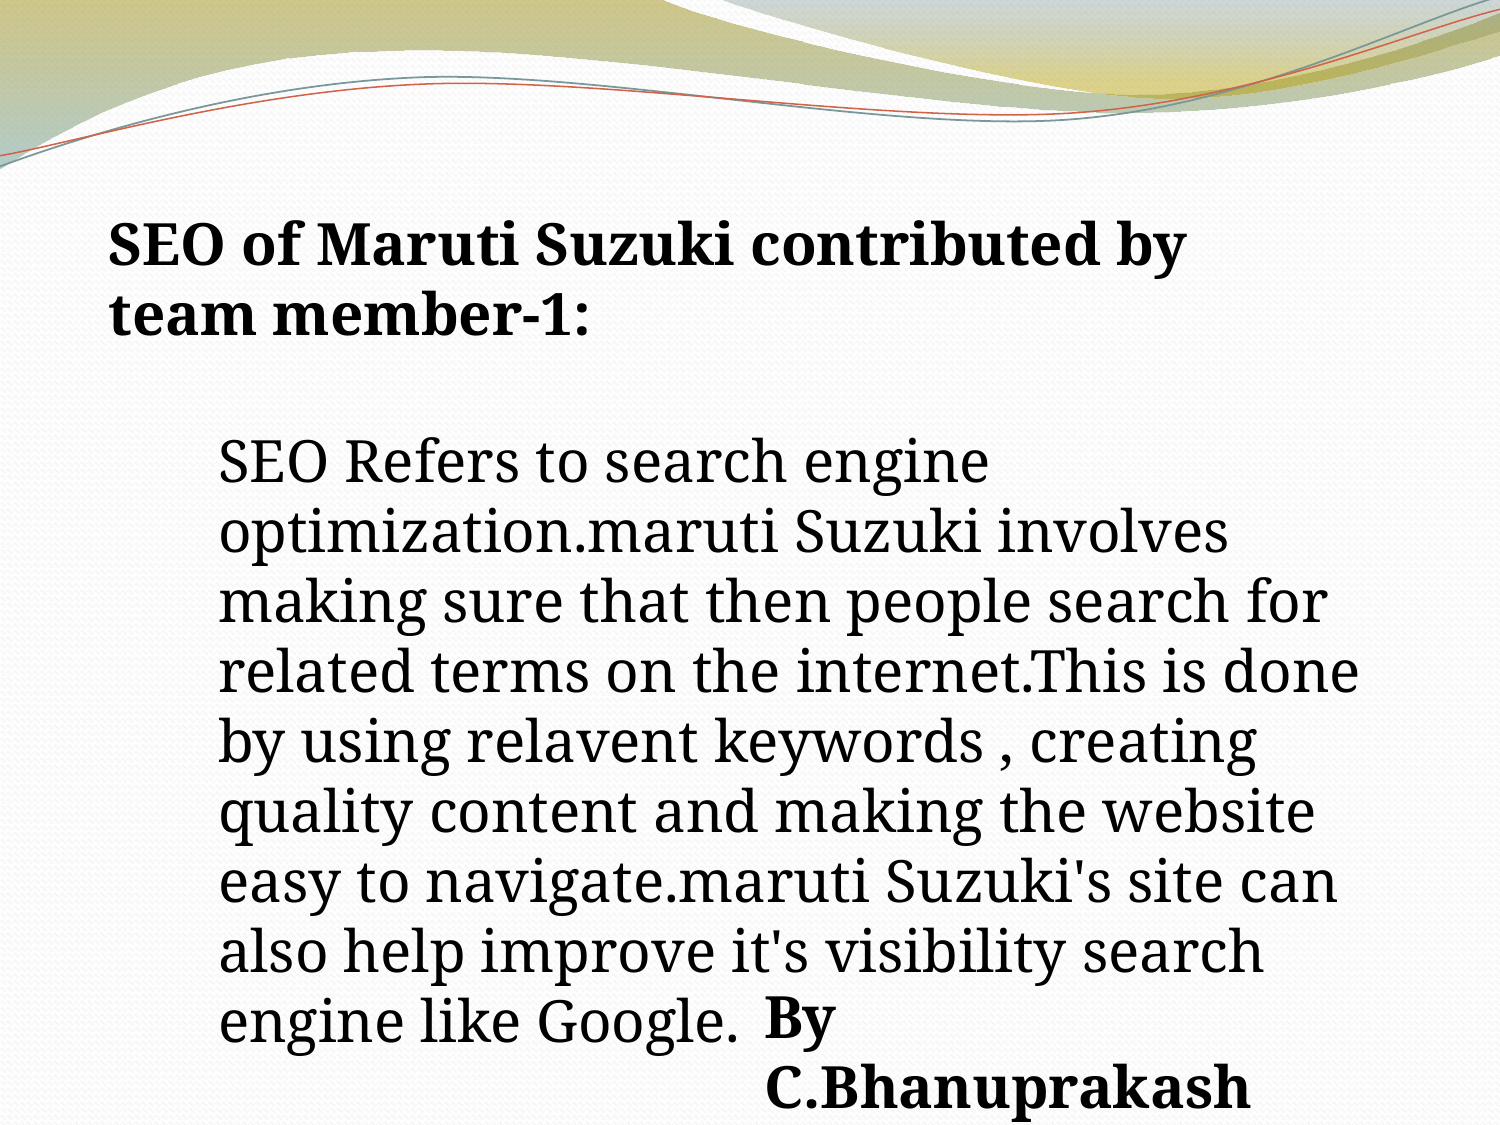

SEO of Maruti Suzuki contributed by team member-1:
SEO Refers to search engine optimization.maruti Suzuki involves making sure that then people search for related terms on the internet.This is done by using relavent keywords , creating quality content and making the website easy to navigate.maruti Suzuki's site can also help improve it's visibility search engine like Google.
By
C.Bhanuprakash reddy